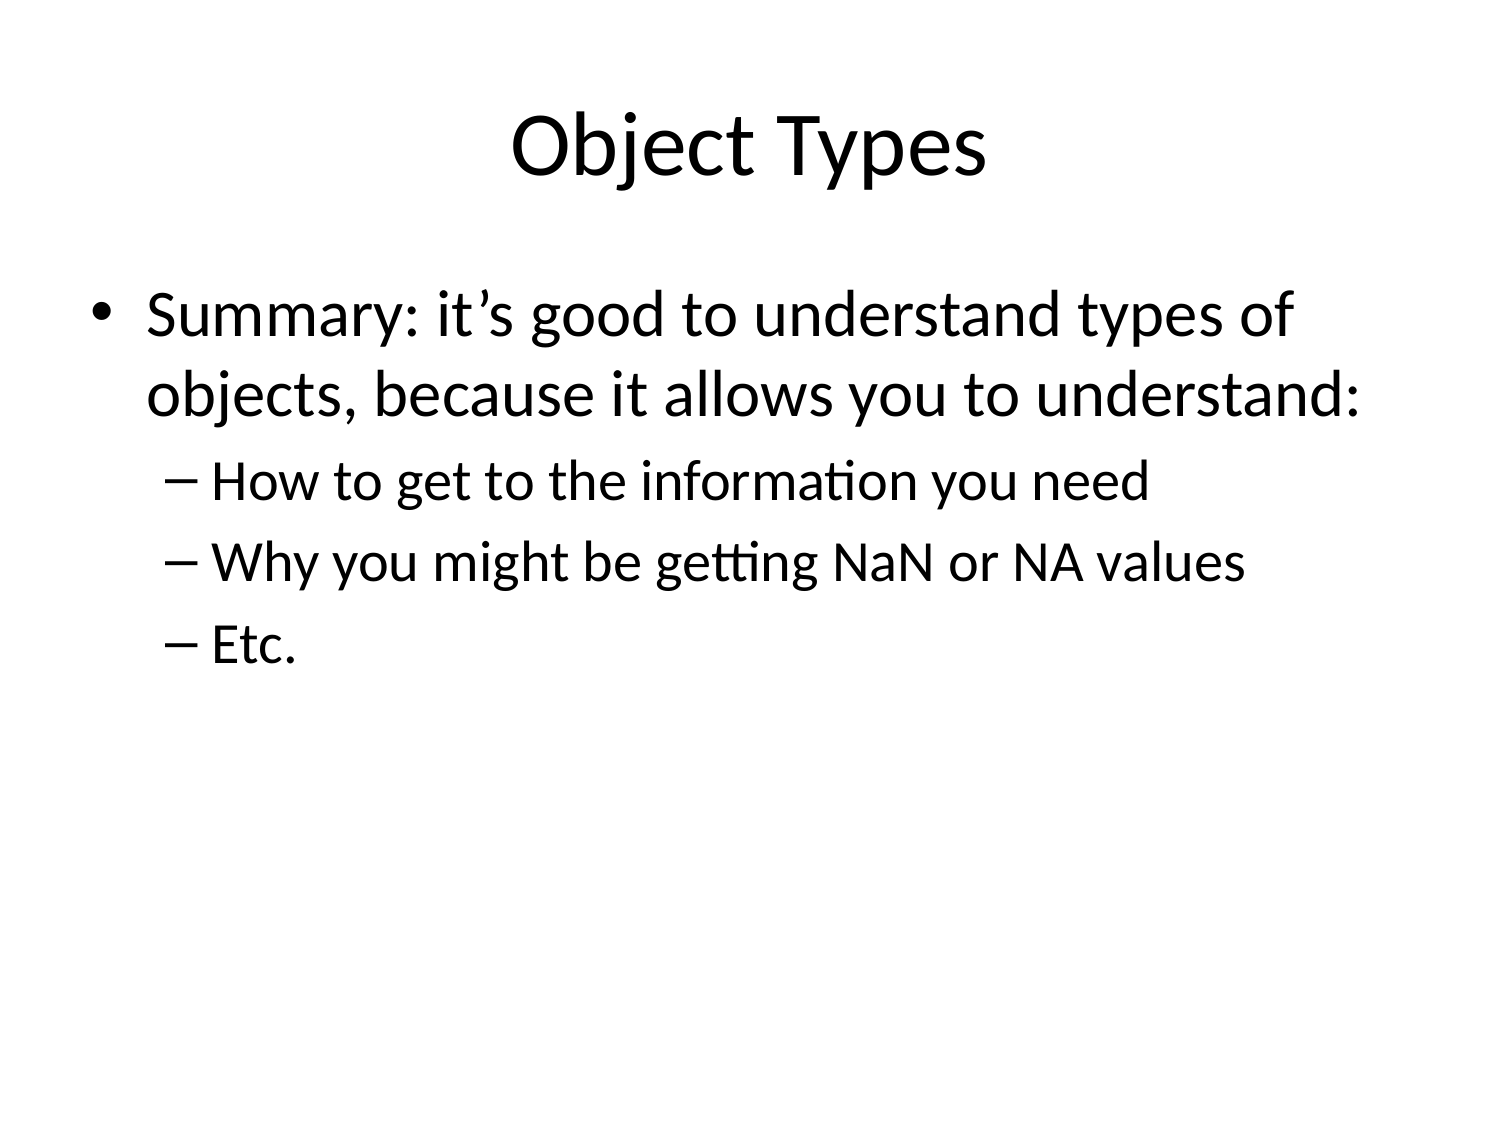

# Object Types
Summary: it’s good to understand types of objects, because it allows you to understand:
How to get to the information you need
Why you might be getting NaN or NA values
Etc.